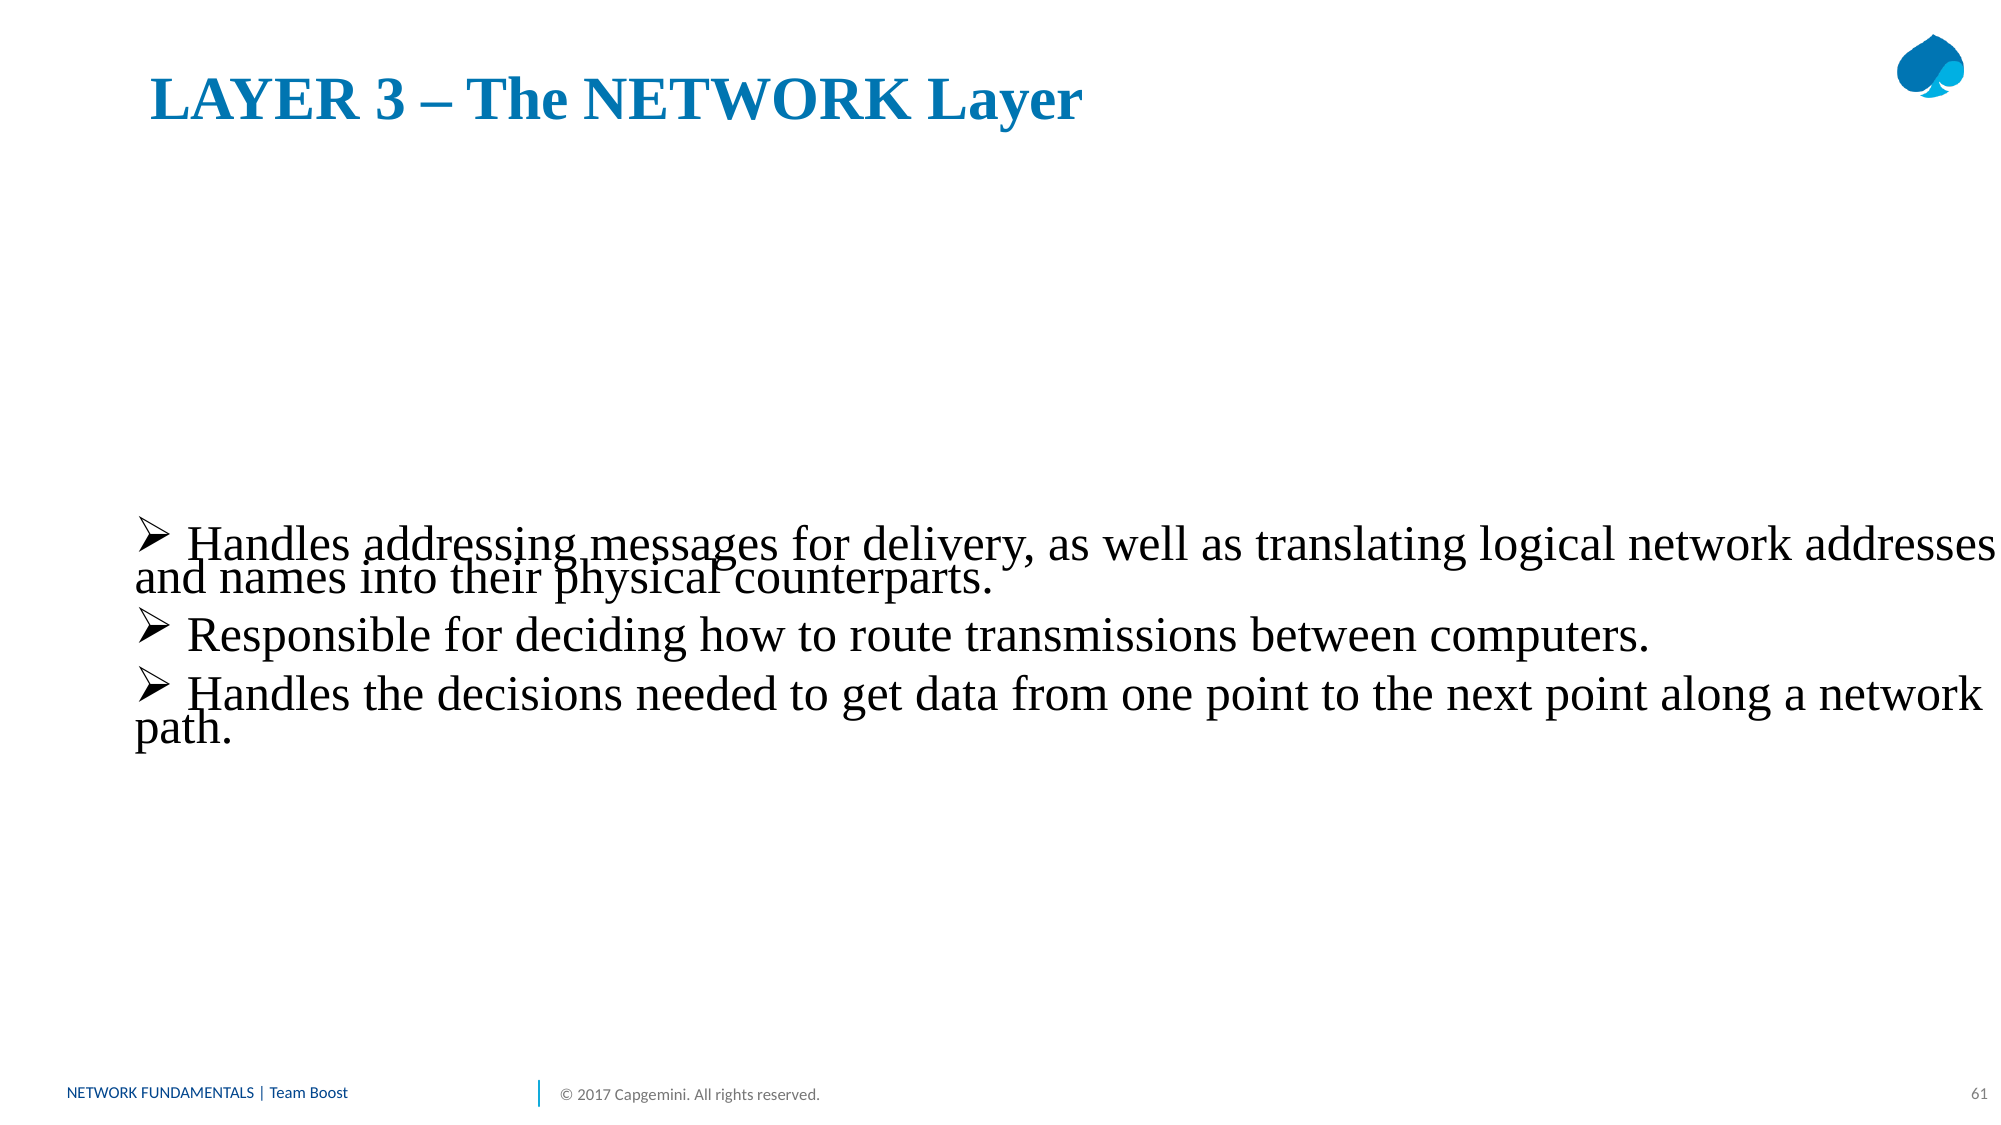

# LAYER 3 – The NETWORK Layer
 Handles addressing messages for delivery, as well as translating logical network addresses and names into their physical counterparts.
 Responsible for deciding how to route transmissions between computers.
 Handles the decisions needed to get data from one point to the next point along a network path.